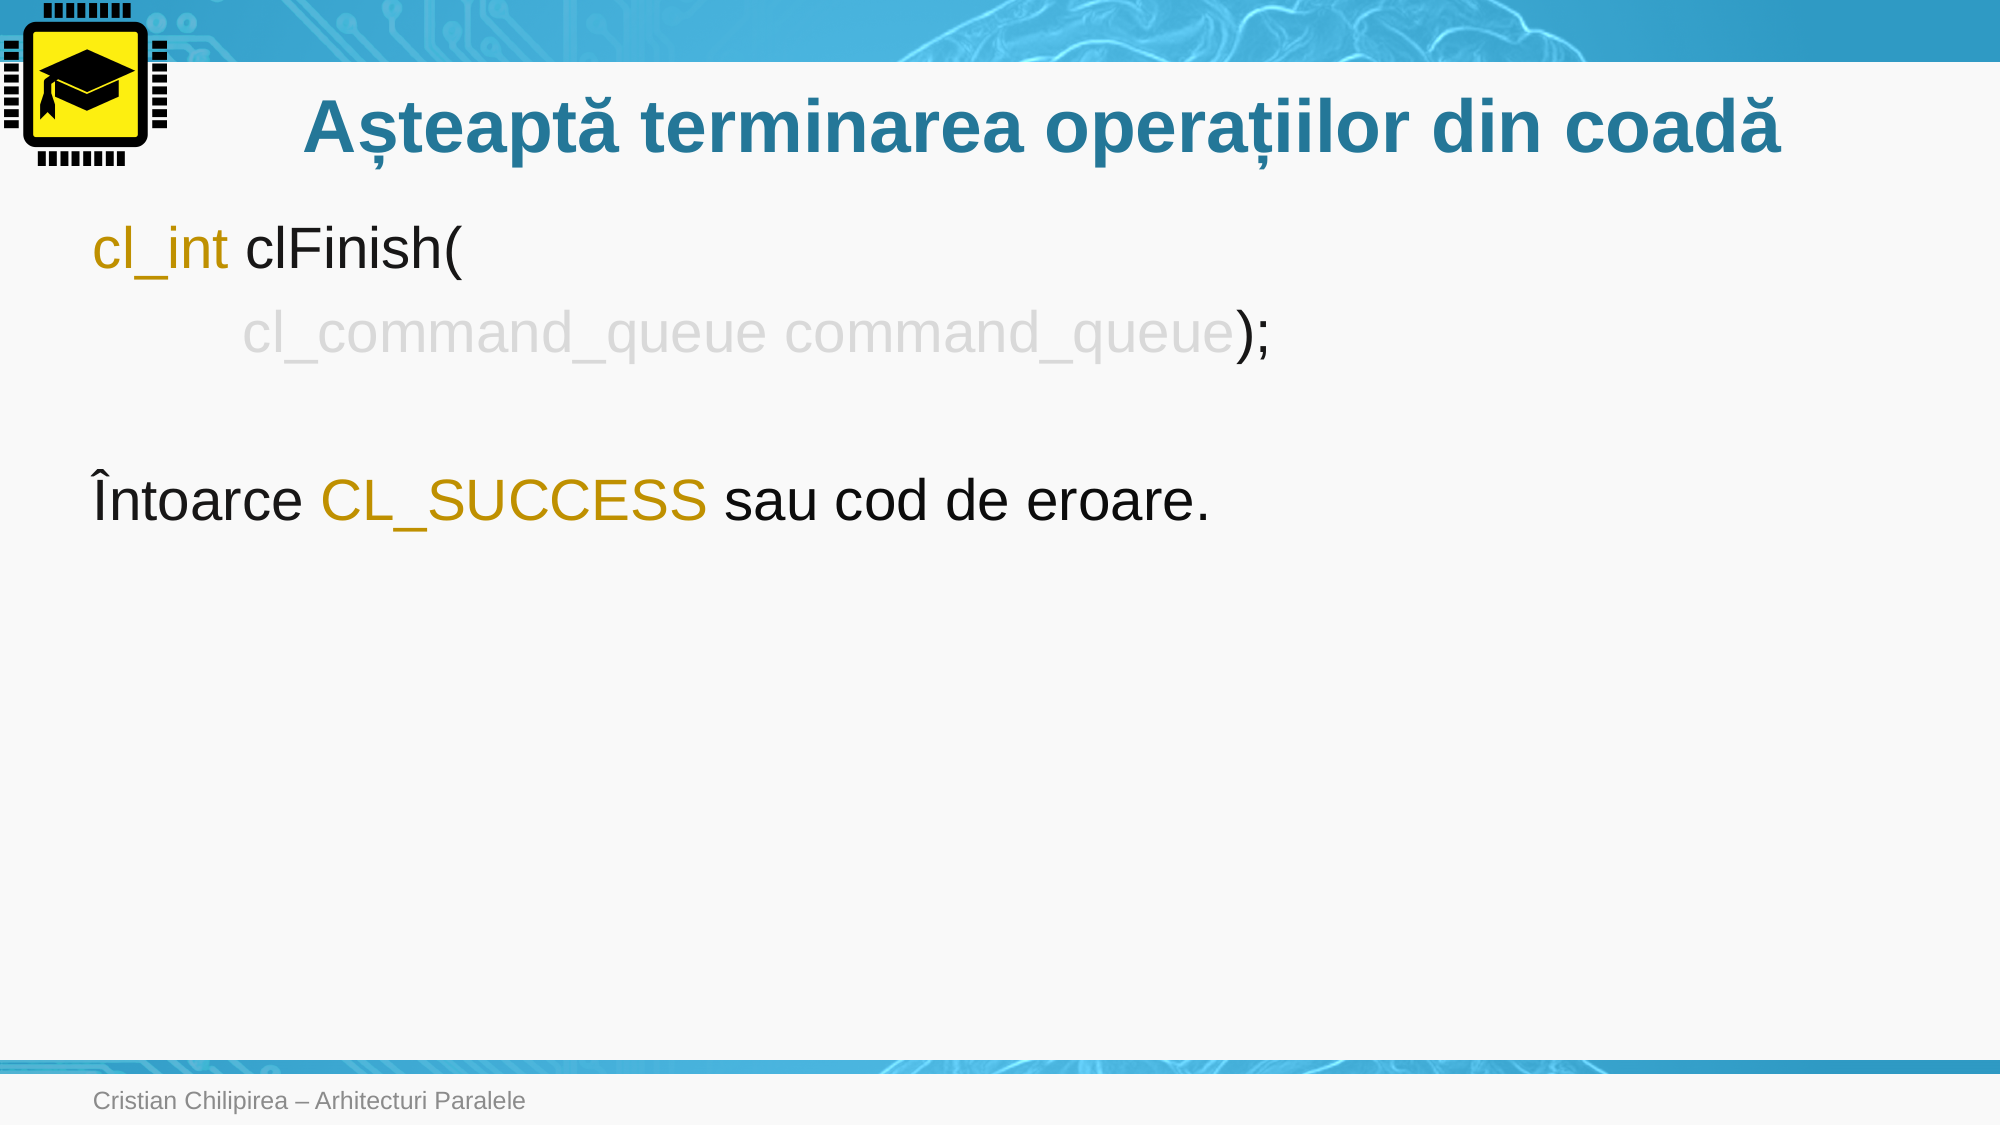

# Așteaptă terminarea operațiilor din coadă
cl_int clFinish(
	cl_command_queue command_queue);

Întoarce CL_SUCCESS sau cod de eroare.

Cristian Chilipirea – Arhitecturi Paralele